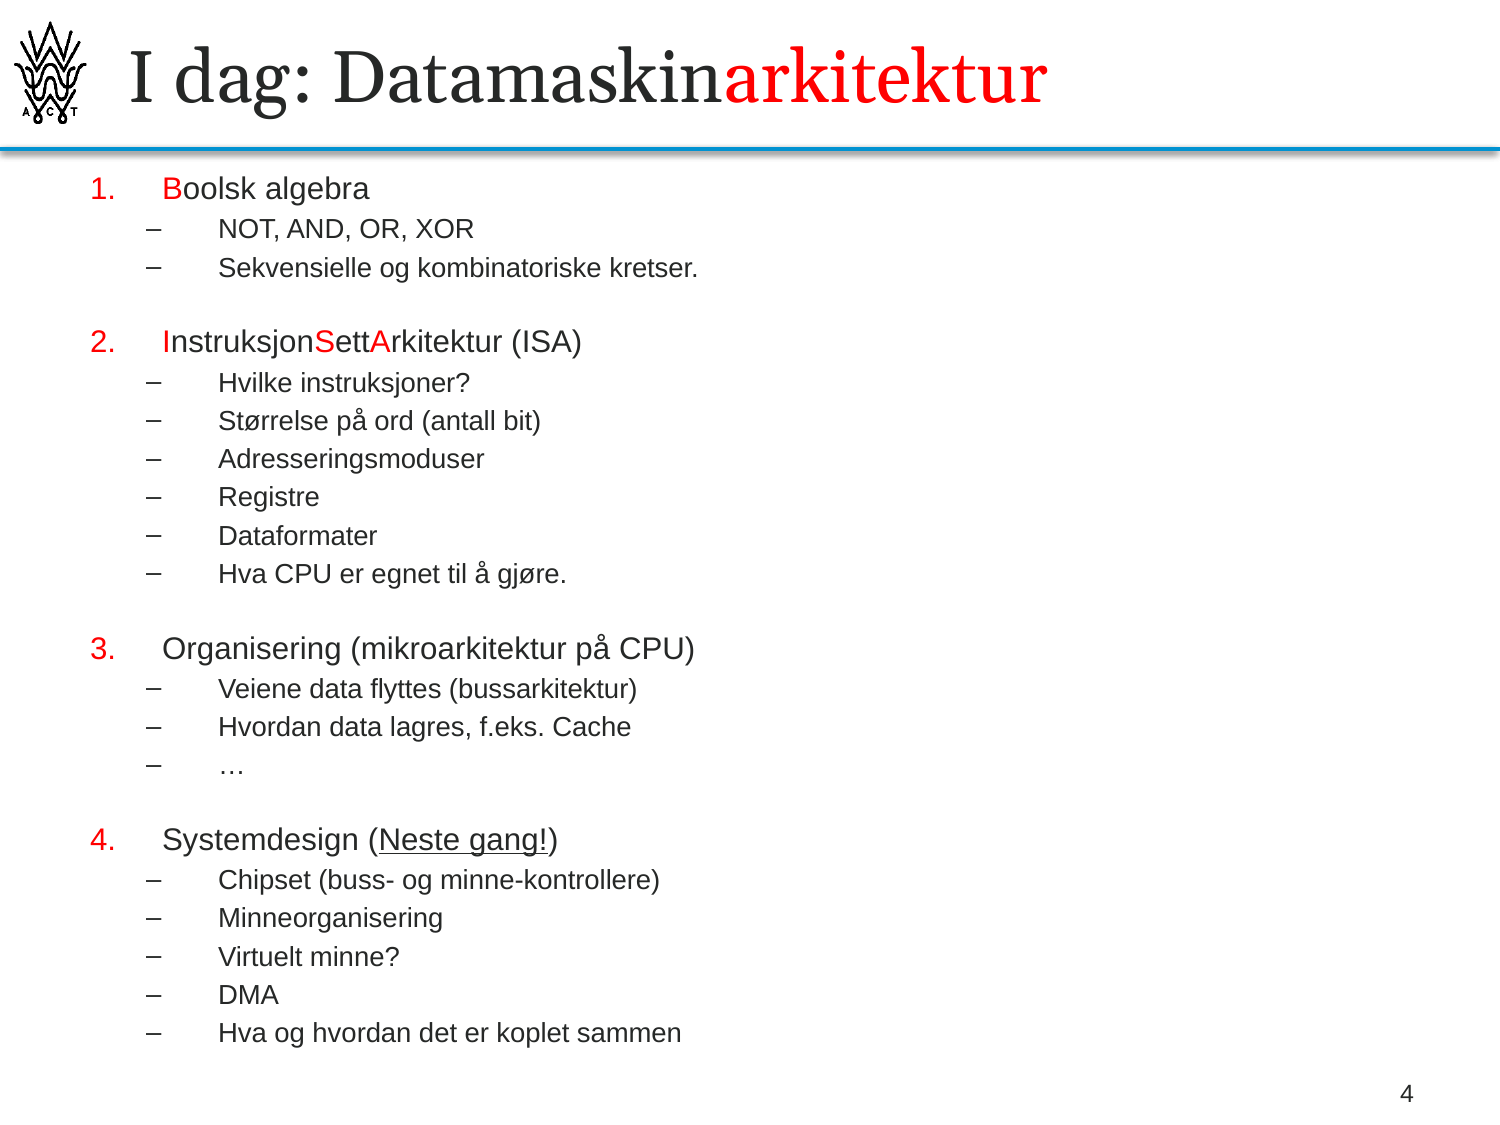

# I dag: Datamaskinarkitektur
Boolsk algebra
NOT, AND, OR, XOR
Sekvensielle og kombinatoriske kretser.
InstruksjonSettArkitektur (ISA)
Hvilke instruksjoner?
Størrelse på ord (antall bit)
Adresseringsmoduser
Registre
Dataformater
Hva CPU er egnet til å gjøre.
Organisering (mikroarkitektur på CPU)
Veiene data flyttes (bussarkitektur)
Hvordan data lagres, f.eks. Cache
…
Systemdesign (Neste gang!)
Chipset (buss- og minne-kontrollere)
Minneorganisering
Virtuelt minne?
DMA
Hva og hvordan det er koplet sammen

4